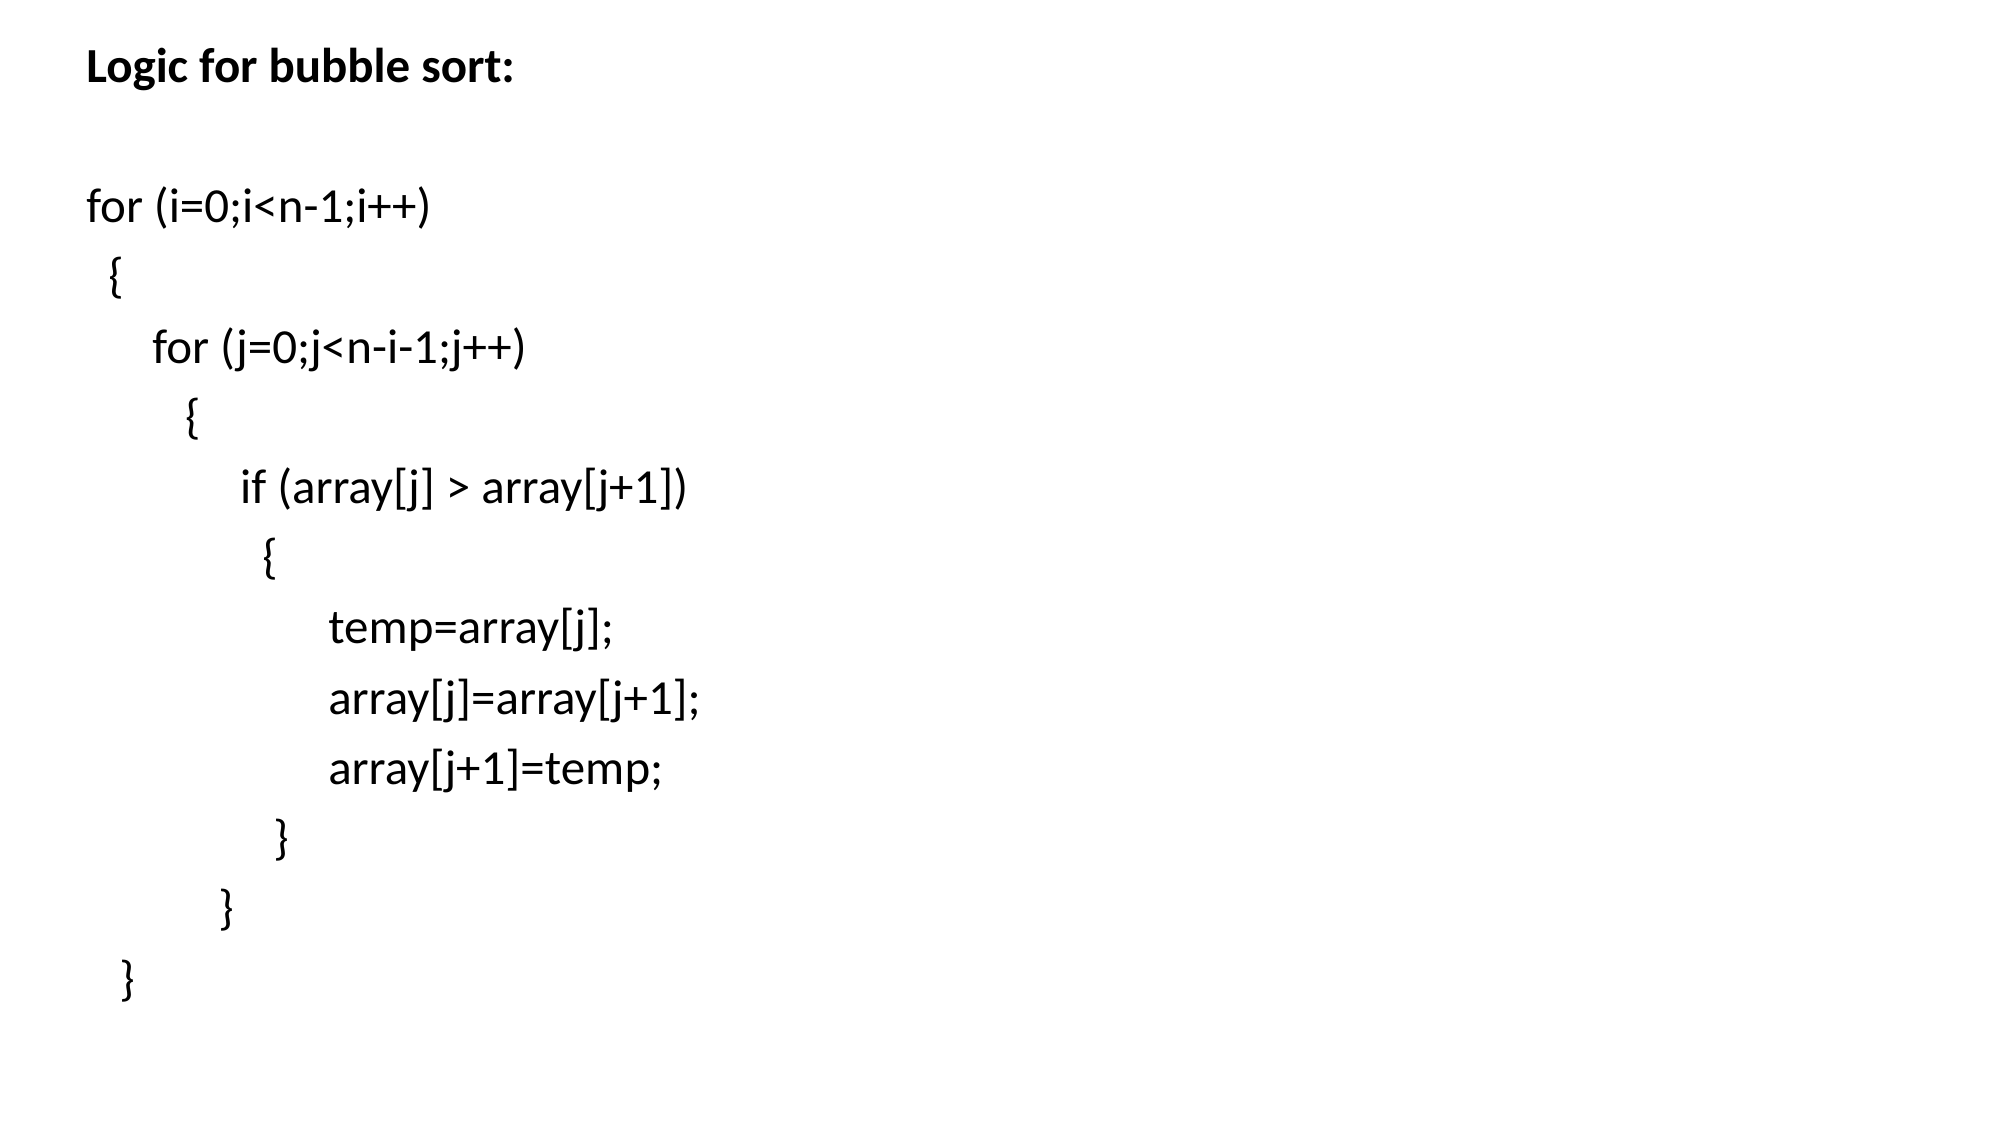

Logic for bubble sort:

for (i=0;i<n-1;i++)
  {
      for (j=0;j<n-i-1;j++)
         {
              if (array[j] > array[j+1])
                {
                      temp=array[j];
                      array[j]=array[j+1];
                      array[j+1]=temp;
                 }
            }
   }